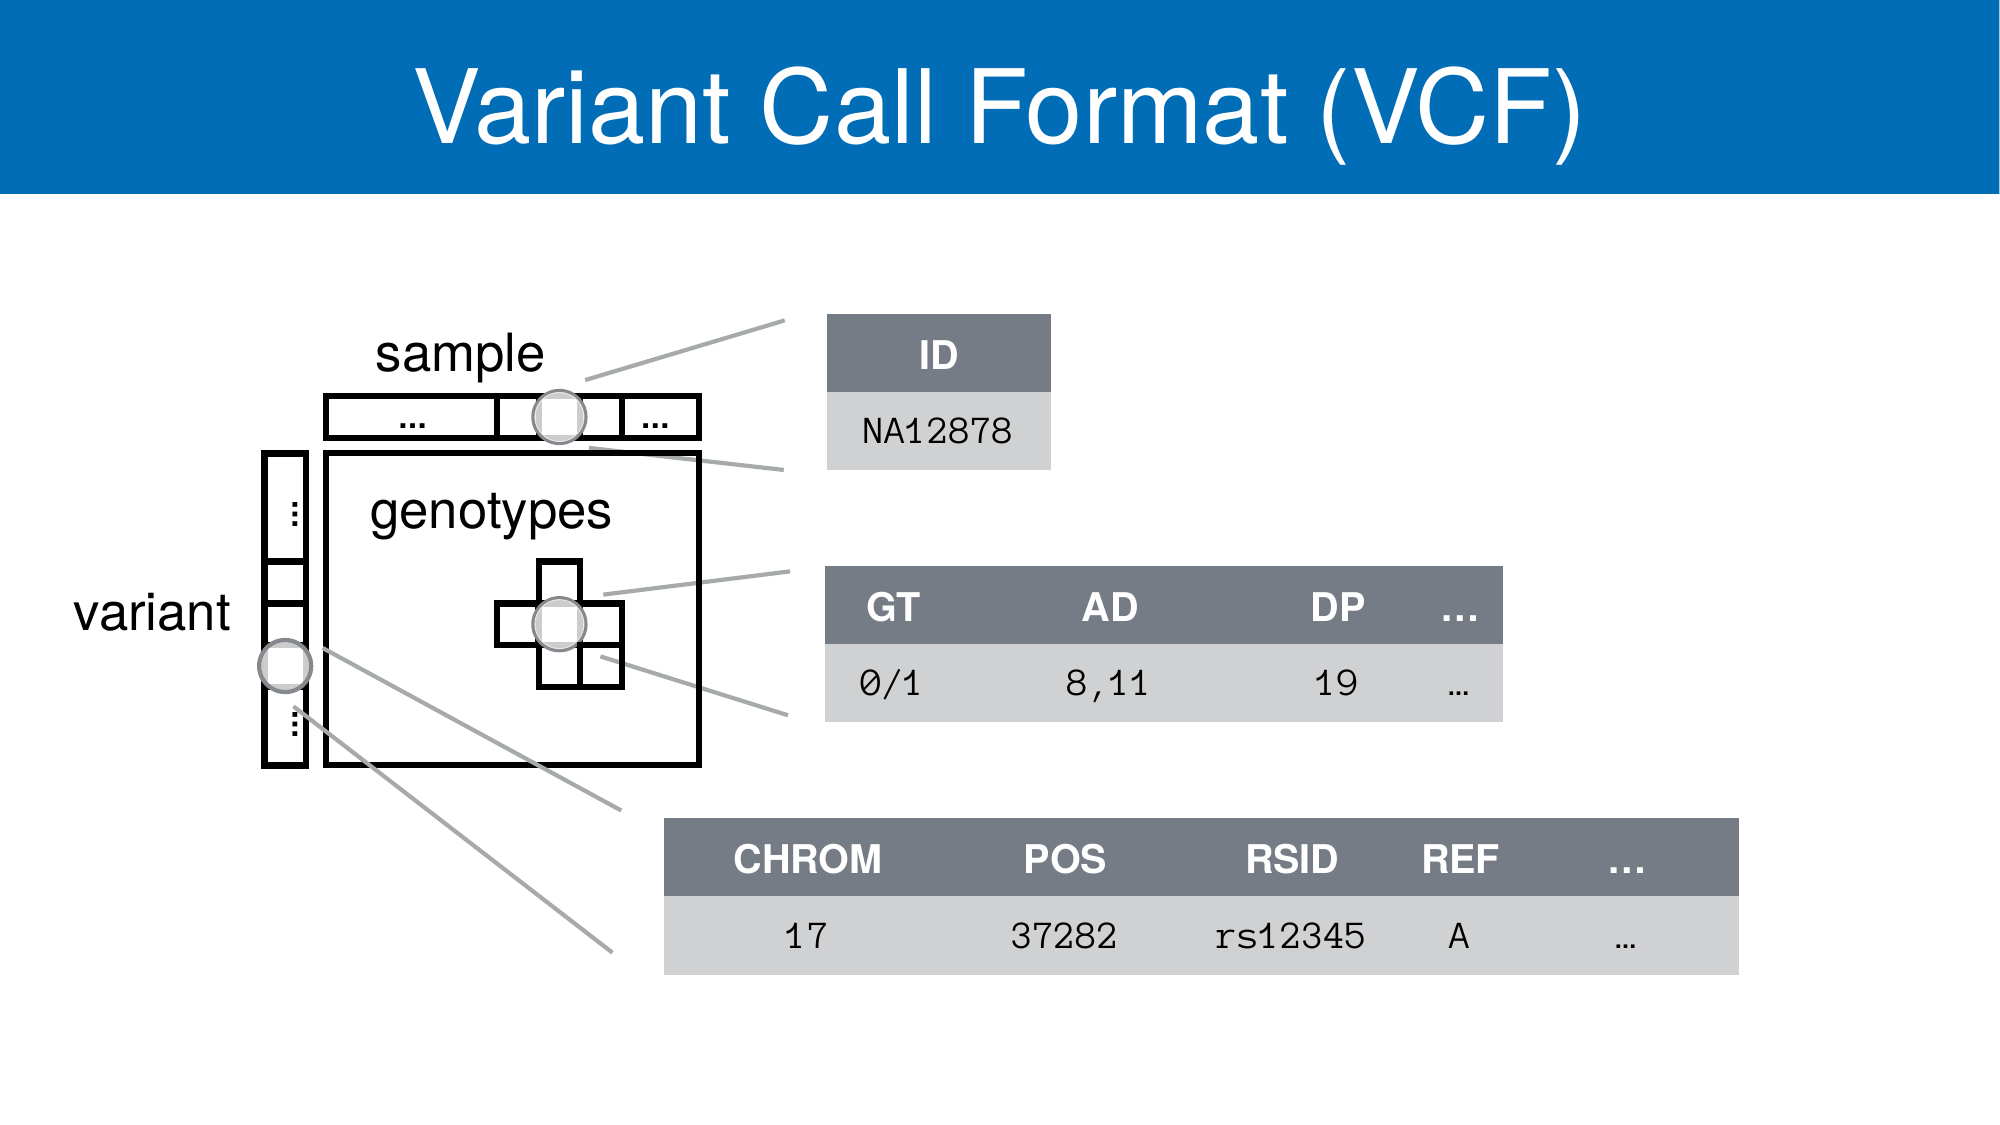

# Variant Call Format (VCF)
| ID |
| --- |
| NA12878 |
sample
…
…

genotypes
…

| GT | AD | DP | … |
| --- | --- | --- | --- |
| 0/1 | 8,11 | 19 | … |
variant

…
| CHROM | POS | RSID | REF | … |
| --- | --- | --- | --- | --- |
| 17 | 37282 | rs12345 | A | … |